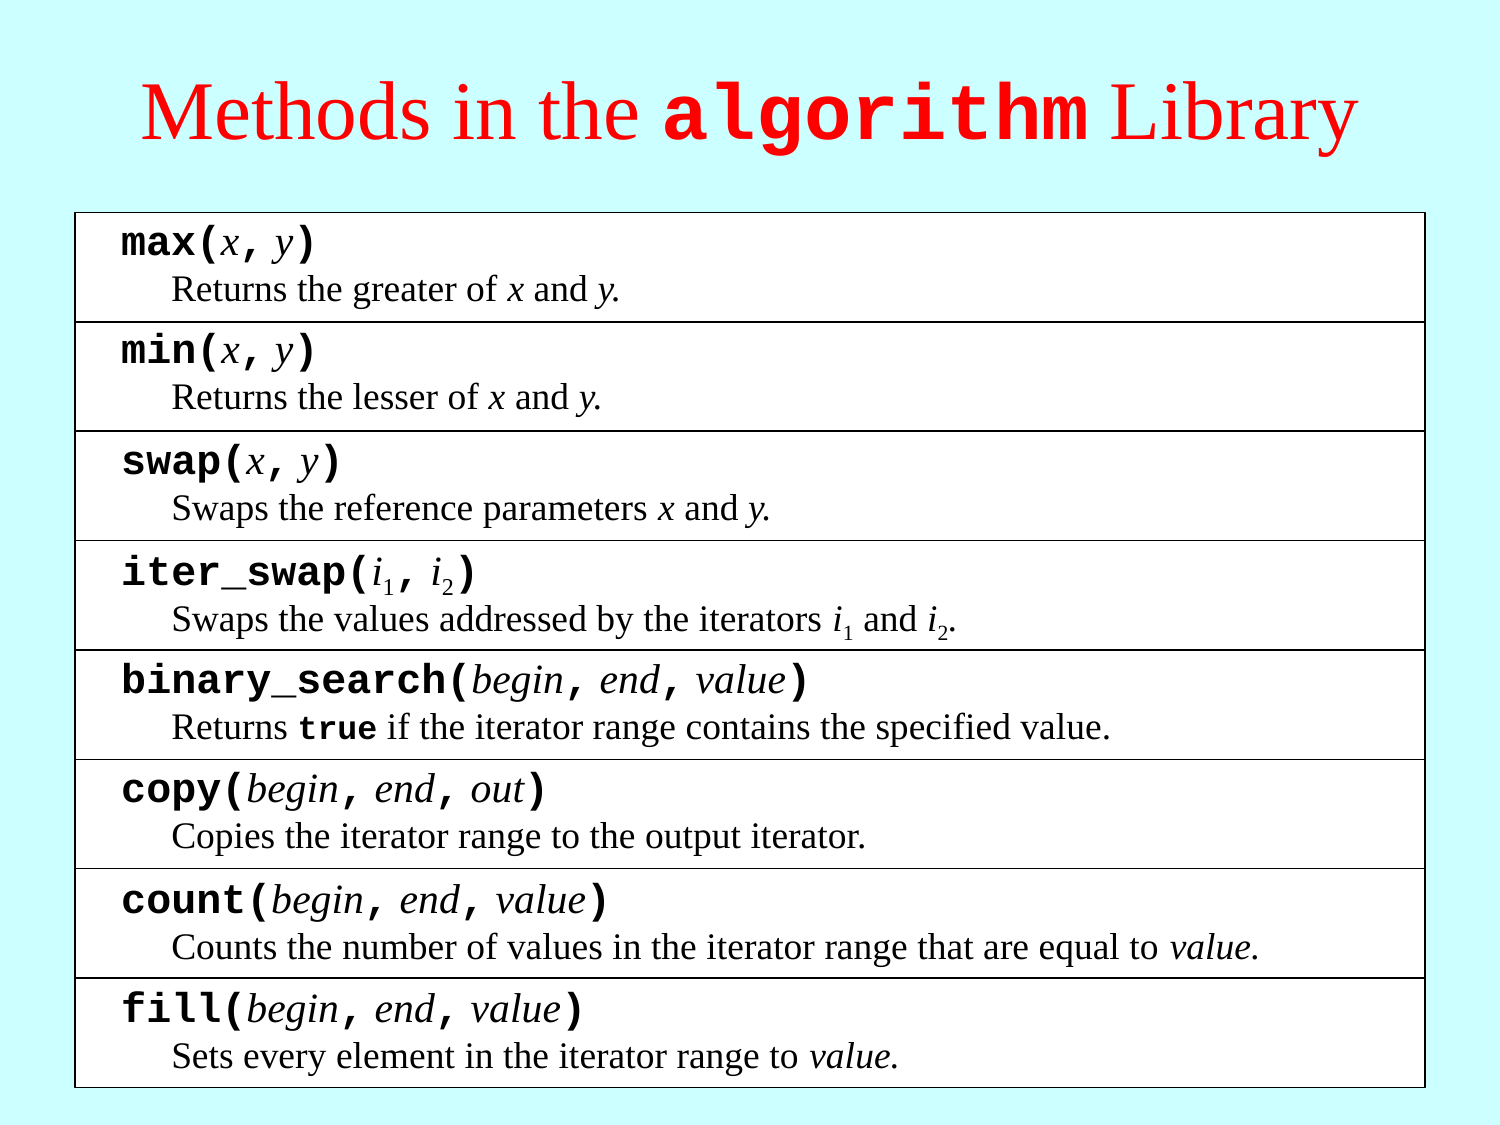

# Methods in the algorithm Library
max(x, y)

Returns the greater of x and y.
min(x, y)
Returns the lesser of x and y.
swap(x, y)
Swaps the reference parameters x and y.
iter_swap(i1, i2)
Swaps the values addressed by the iterators i1 and i2.
binary_search(begin, end, value)
Returns true if the iterator range contains the specified value.
copy(begin, end, out)
Copies the iterator range to the output iterator.
count(begin, end, value)
Counts the number of values in the iterator range that are equal to value.
fill(begin, end, value)
Sets every element in the iterator range to value.